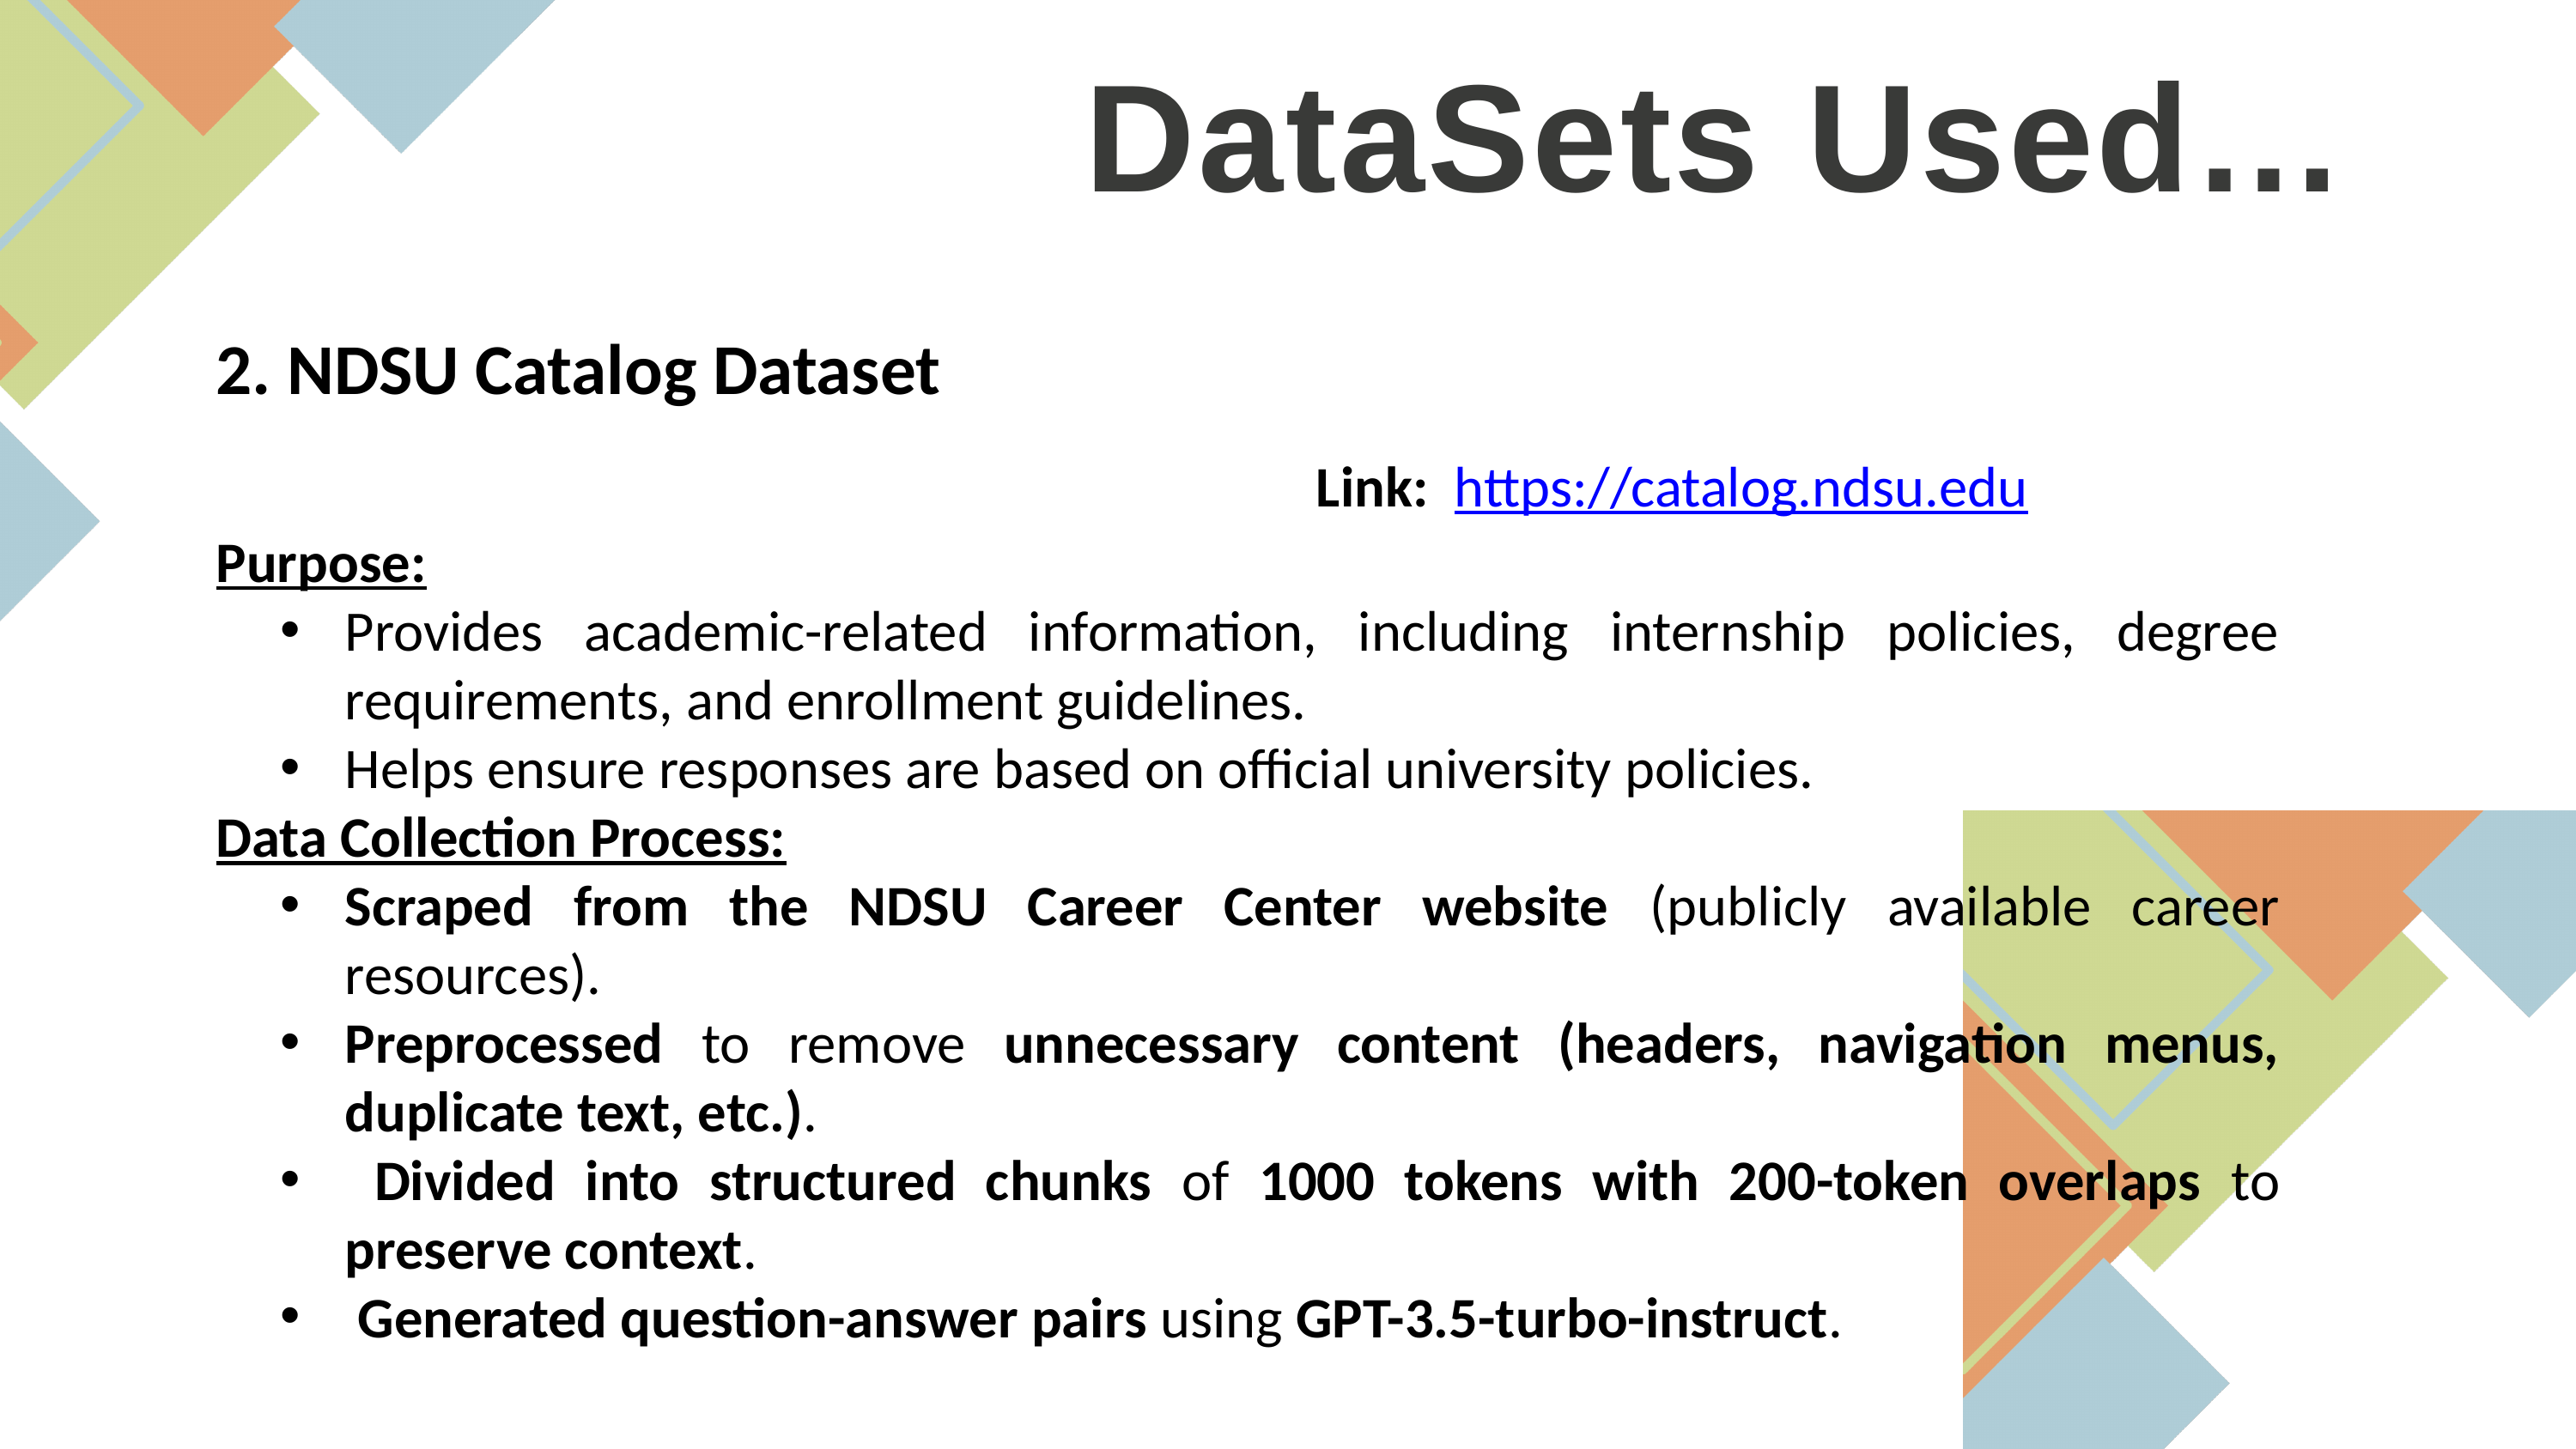

DataSets Used…
2. NDSU Catalog Dataset
Link:  https://catalog.ndsu.edu

Purpose:
Provides academic-related information, including internship policies, degree requirements, and enrollment guidelines.
Helps ensure responses are based on official university policies.
Data Collection Process:
Scraped from the NDSU Career Center website (publicly available career resources).
Preprocessed to remove unnecessary content (headers, navigation menus, duplicate text, etc.).
 Divided into structured chunks of 1000 tokens with 200-token overlaps to preserve context.
 Generated question-answer pairs using GPT-3.5-turbo-instruct.